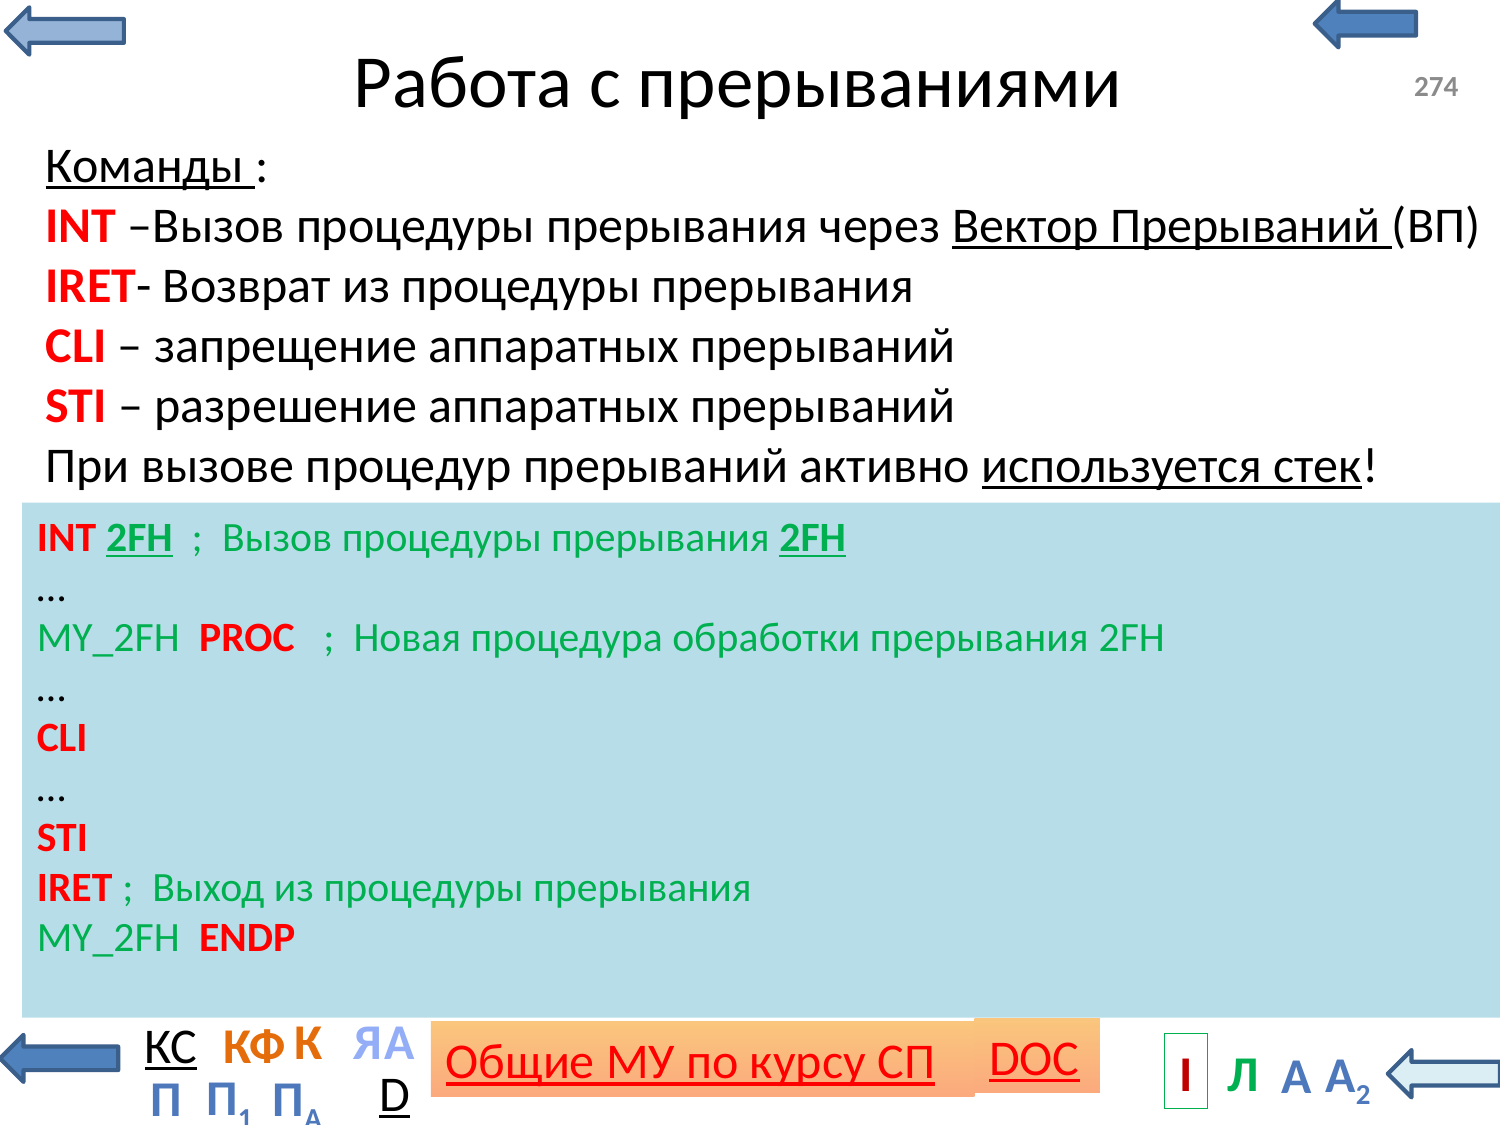

# Работа с прерываниями
274
Команды :
INT –Вызов процедуры прерывания через Вектор Прерываний (ВП)
IRET- Возврат из процедуры прерывания
CLI – запрещение аппаратных прерываний
STI – разрешение аппаратных прерываний
При вызове процедур прерываний активно используется стек!
INT 2FH  ;  Вызов процедуры прерывания 2FH
…
MY_2FH  PROC   ;  Новая процедура обработки прерывания 2FH
…
CLI
…
STI
IRET ;  Выход из процедуры прерывания
MY_2FH  ENDP